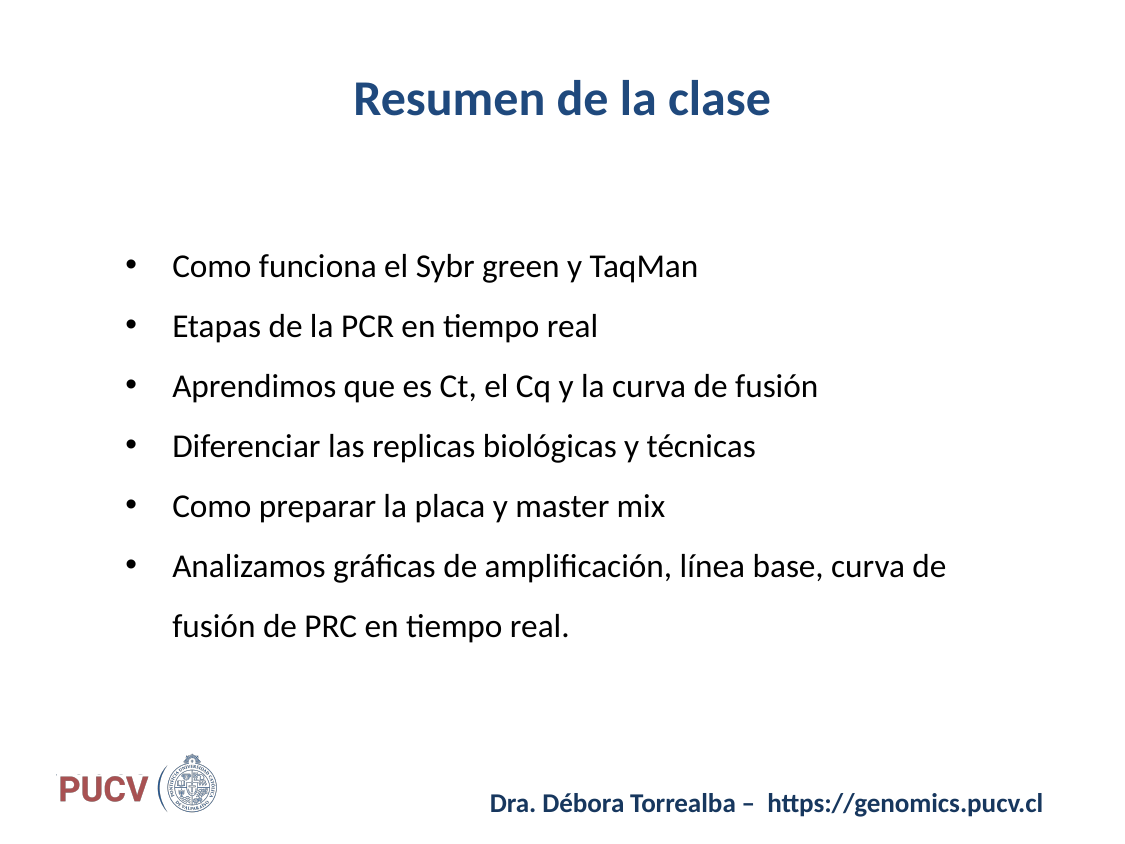

# Resumen de la clase
Como funciona el Sybr green y TaqMan
Etapas de la PCR en tiempo real
Aprendimos que es Ct, el Cq y la curva de fusión
Diferenciar las replicas biológicas y técnicas
Como preparar la placa y master mix
Analizamos gráficas de amplificación, línea base, curva de fusión de PRC en tiempo real.